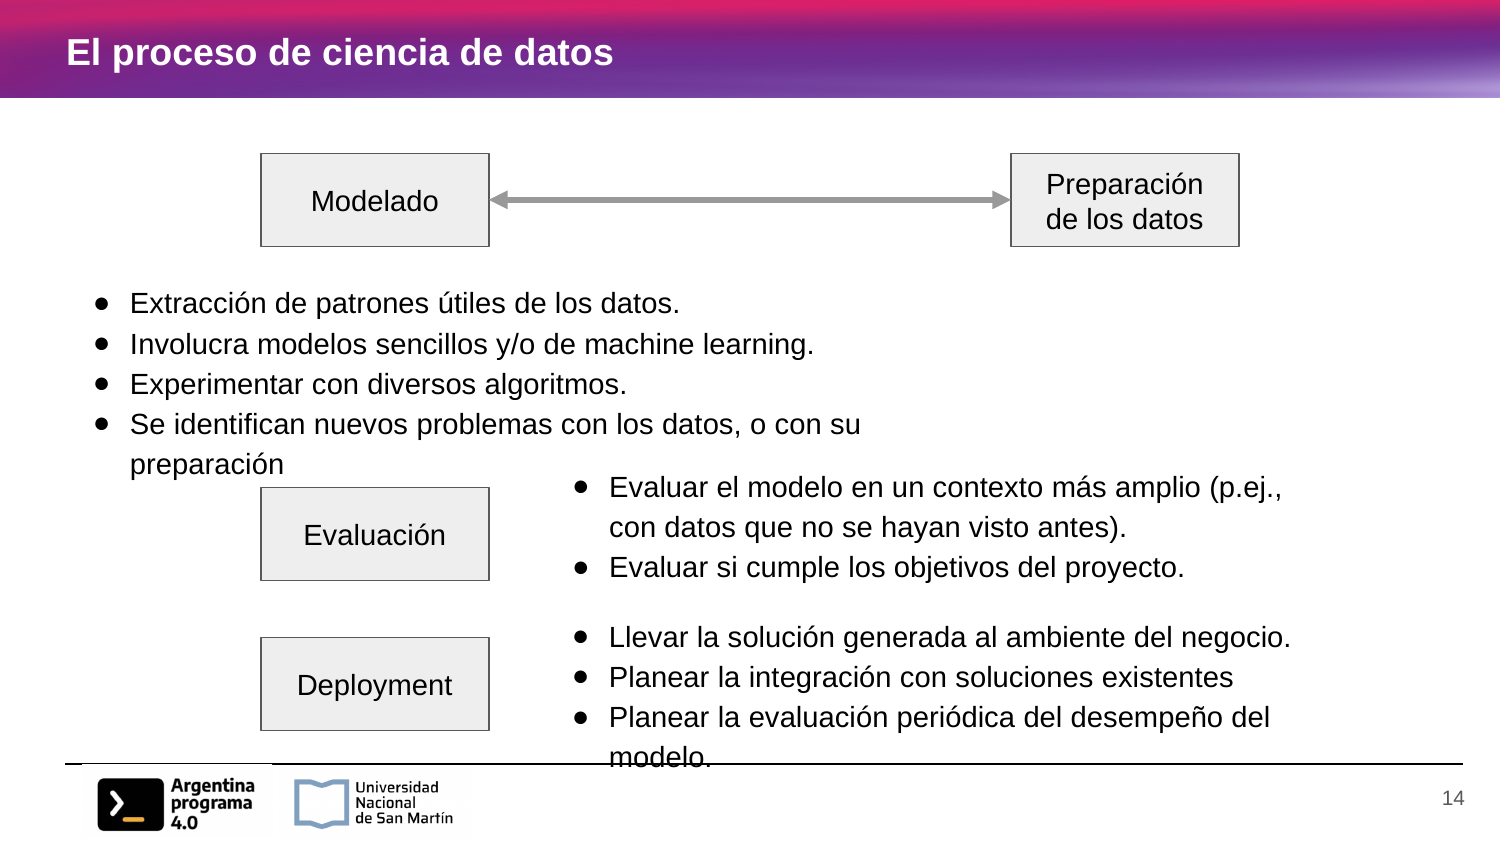

# El proceso de ciencia de datos
Modelado
Preparación de los datos
Extracción de patrones útiles de los datos.
Involucra modelos sencillos y/o de machine learning.
Experimentar con diversos algoritmos.
Se identifican nuevos problemas con los datos, o con su preparación
Evaluar el modelo en un contexto más amplio (p.ej., con datos que no se hayan visto antes).
Evaluar si cumple los objetivos del proyecto.
Evaluación
Llevar la solución generada al ambiente del negocio.
Planear la integración con soluciones existentes
Planear la evaluación periódica del desempeño del modelo.
Deployment
14